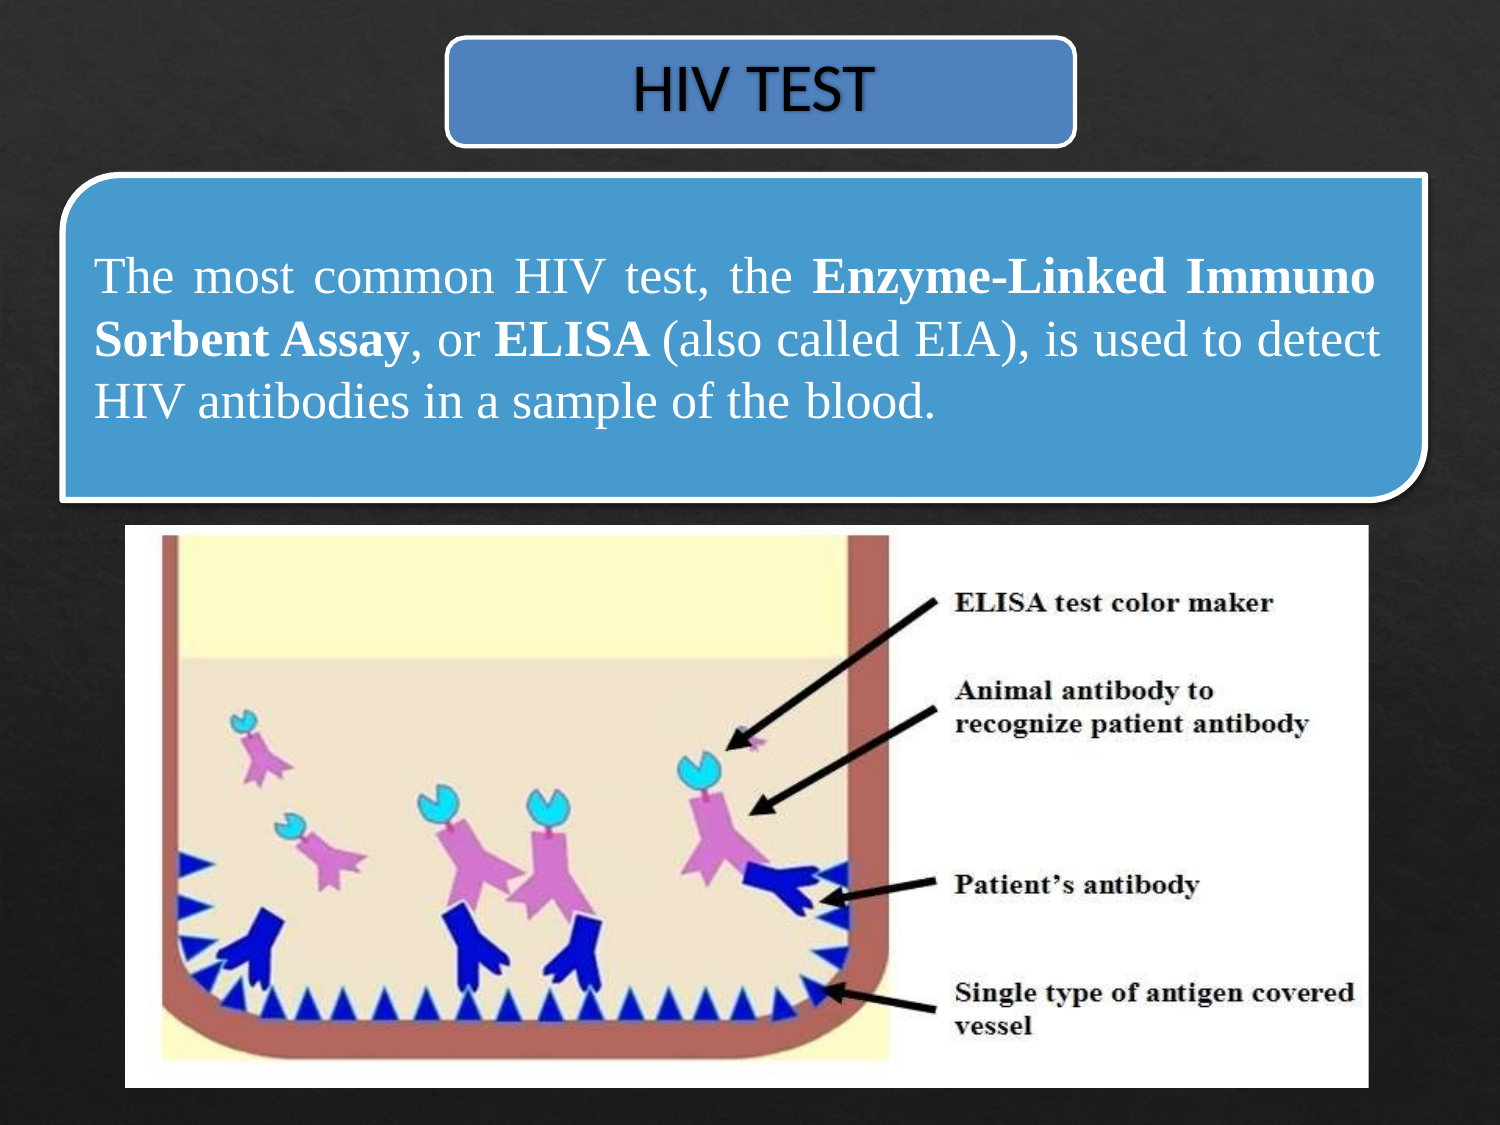

# HIV TEST

The most common HIV test, the Enzyme-Linked Immuno  Sorbent Assay, or ELISA (also called EIA), is used to detect  HIV antibodies in a sample of the blood.